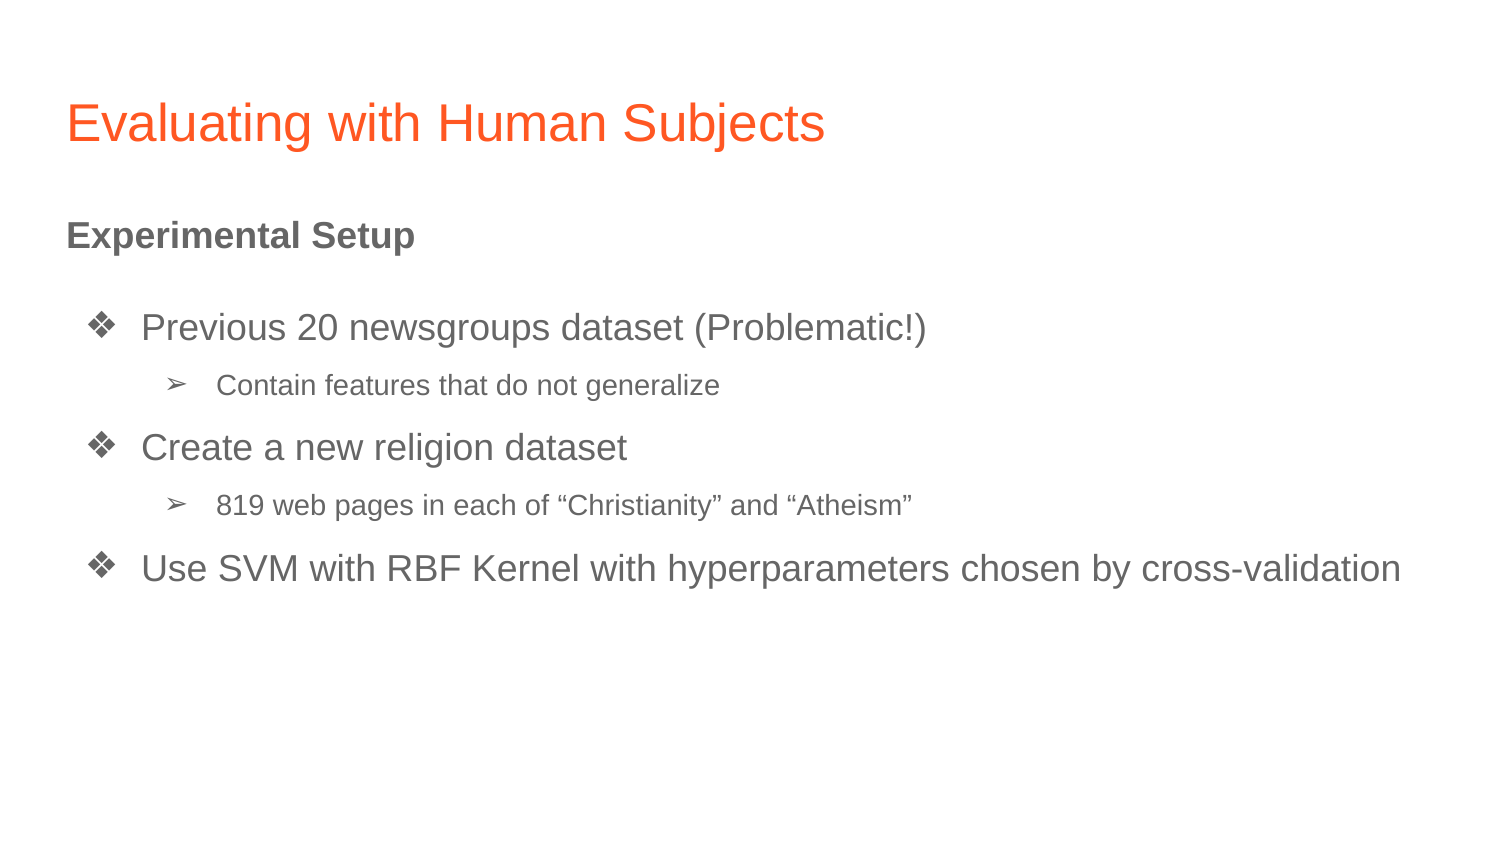

# Evaluating with Human Subjects
Experimental Setup
Previous 20 newsgroups dataset (Problematic!)
Contain features that do not generalize
Create a new religion dataset
819 web pages in each of “Christianity” and “Atheism”
Use SVM with RBF Kernel with hyperparameters chosen by cross-validation